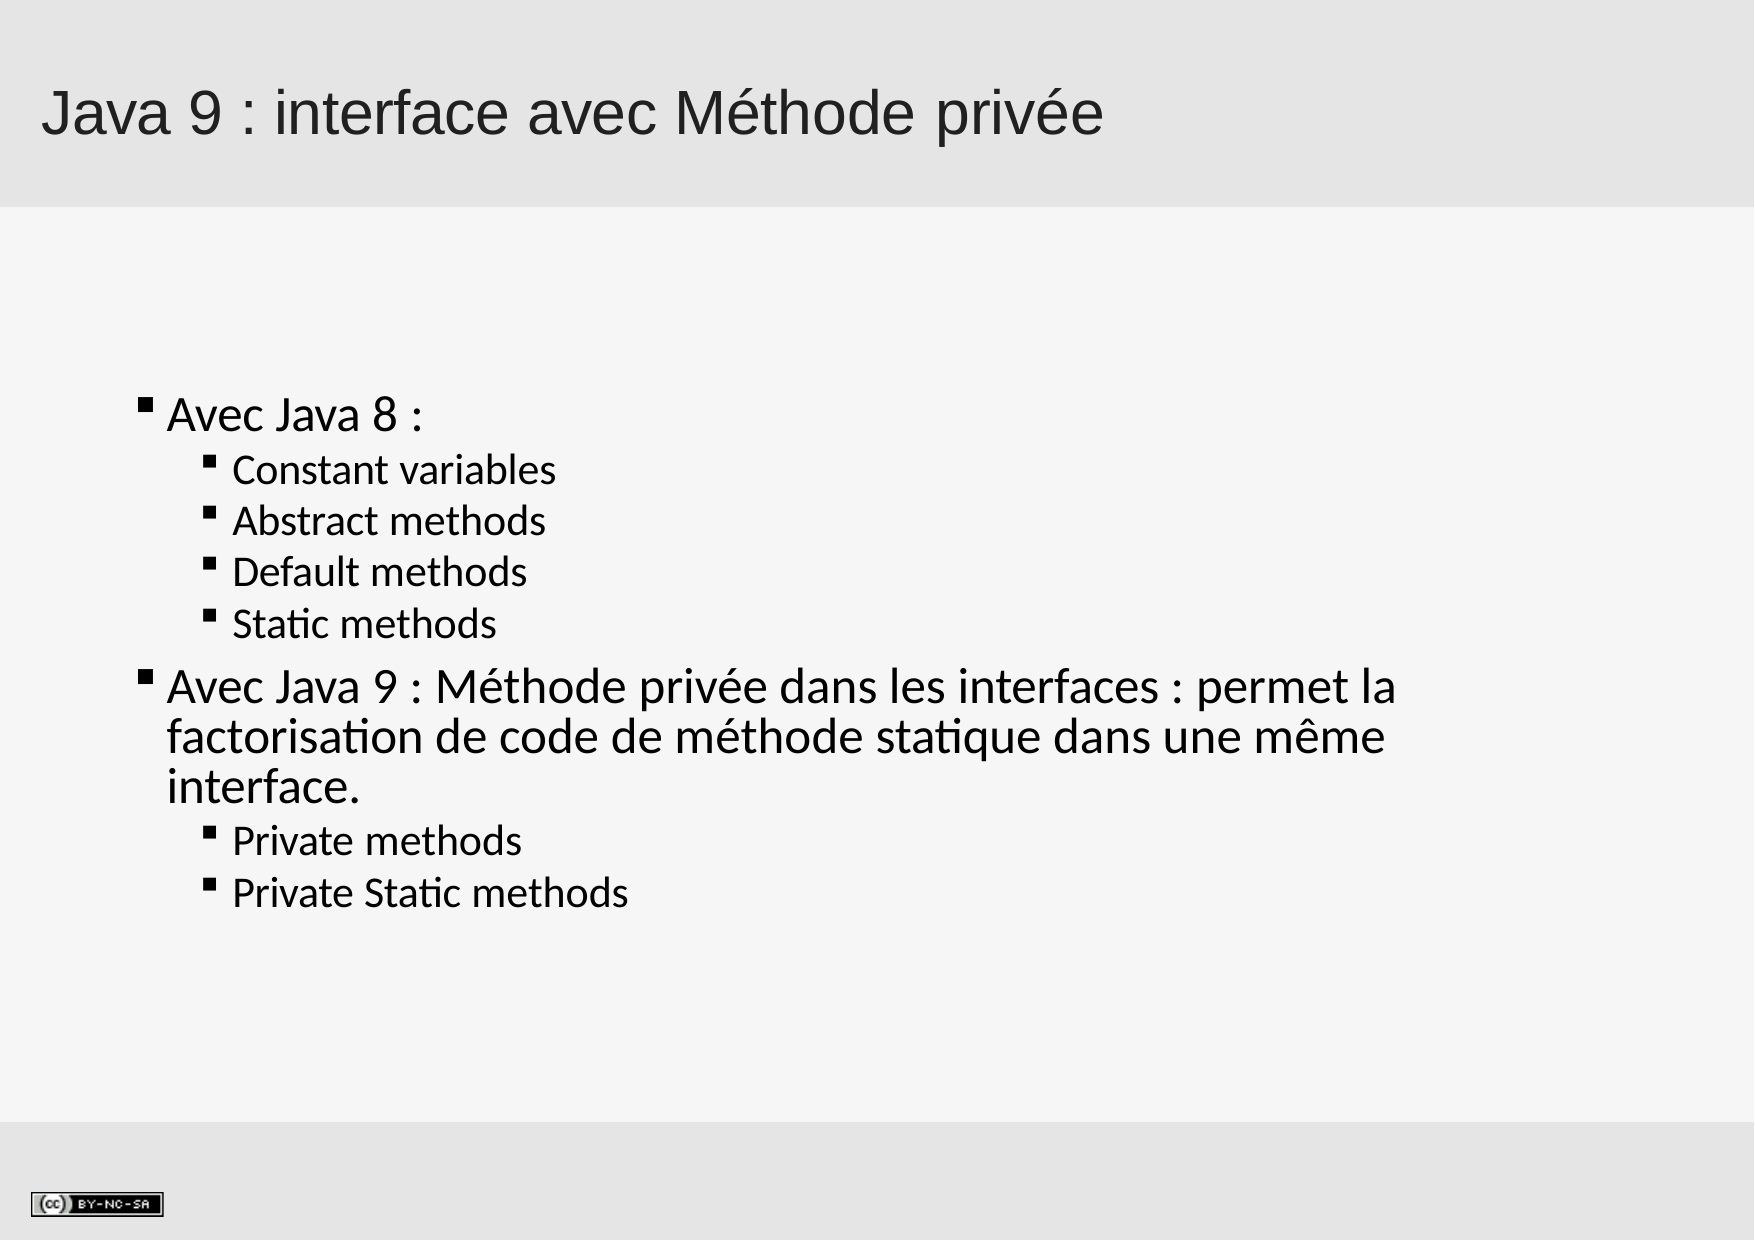

# Java 9 : interface avec Méthode privée
Avec Java 8 :
Constant variables
Abstract methods
Default methods
Static methods
Avec Java 9 : Méthode privée dans les interfaces : permet la  factorisation de code de méthode statique dans une même interface.
Private methods
Private Static methods